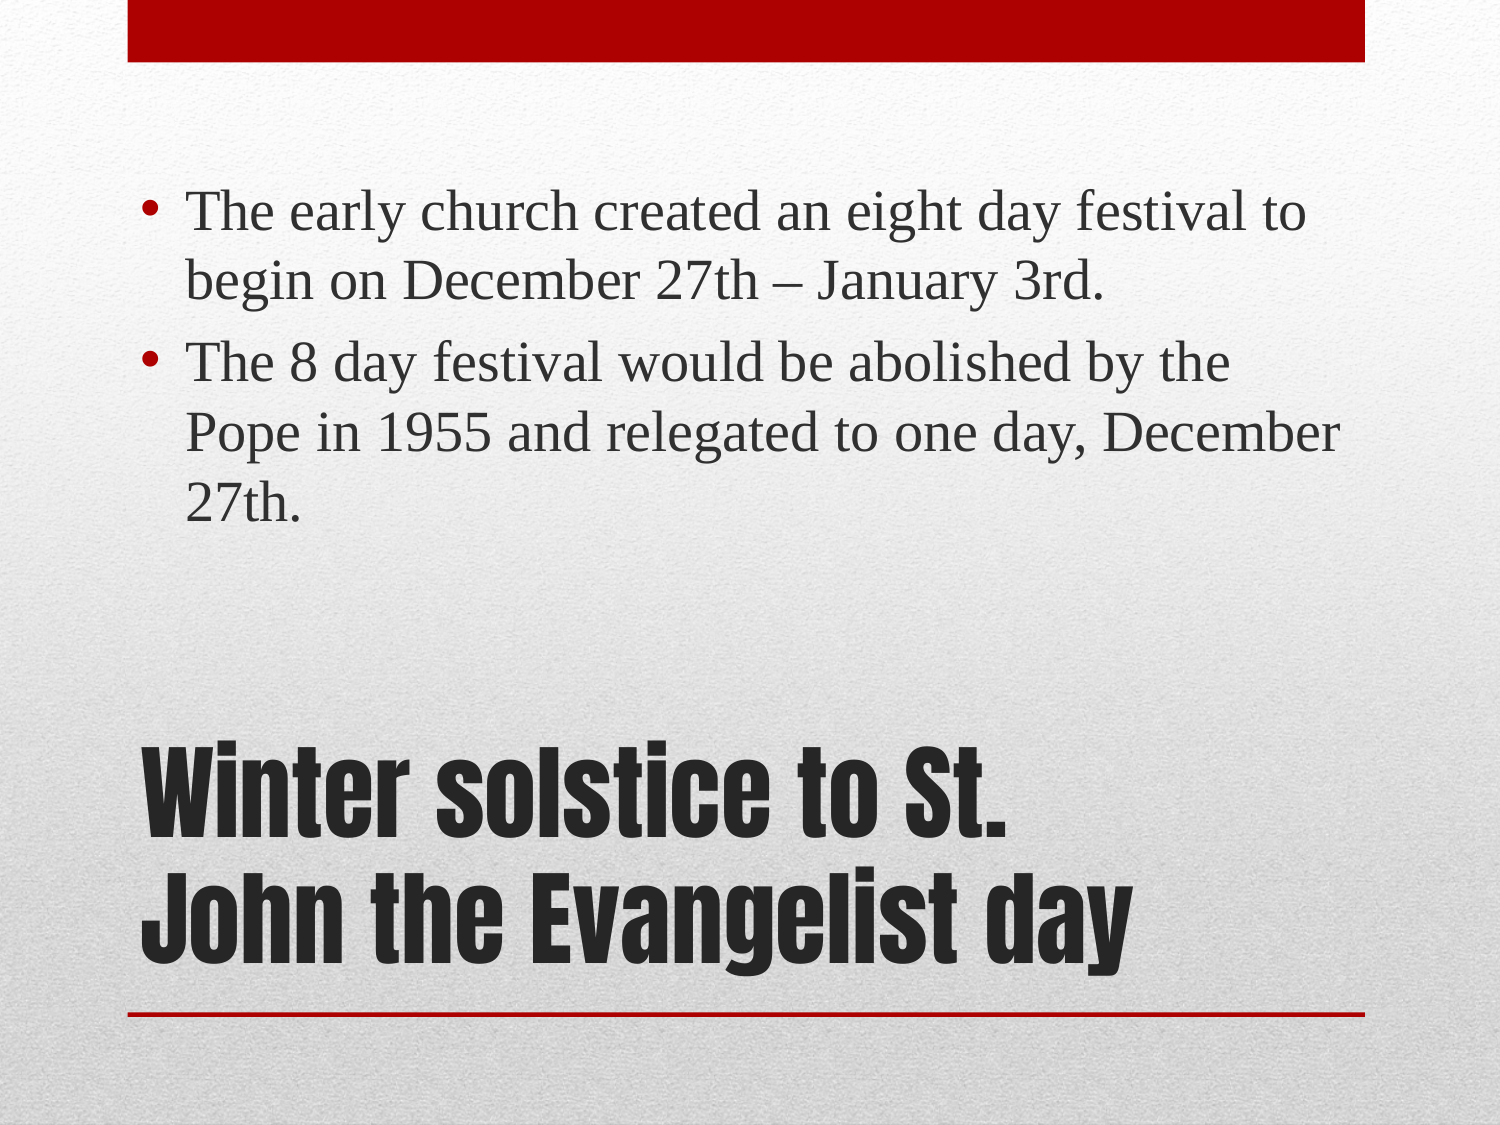

The early church created an eight day festival to begin on December 27th – January 3rd.
The 8 day festival would be abolished by the Pope in 1955 and relegated to one day, December 27th.

# Winter solstice to St. John the Evangelist day